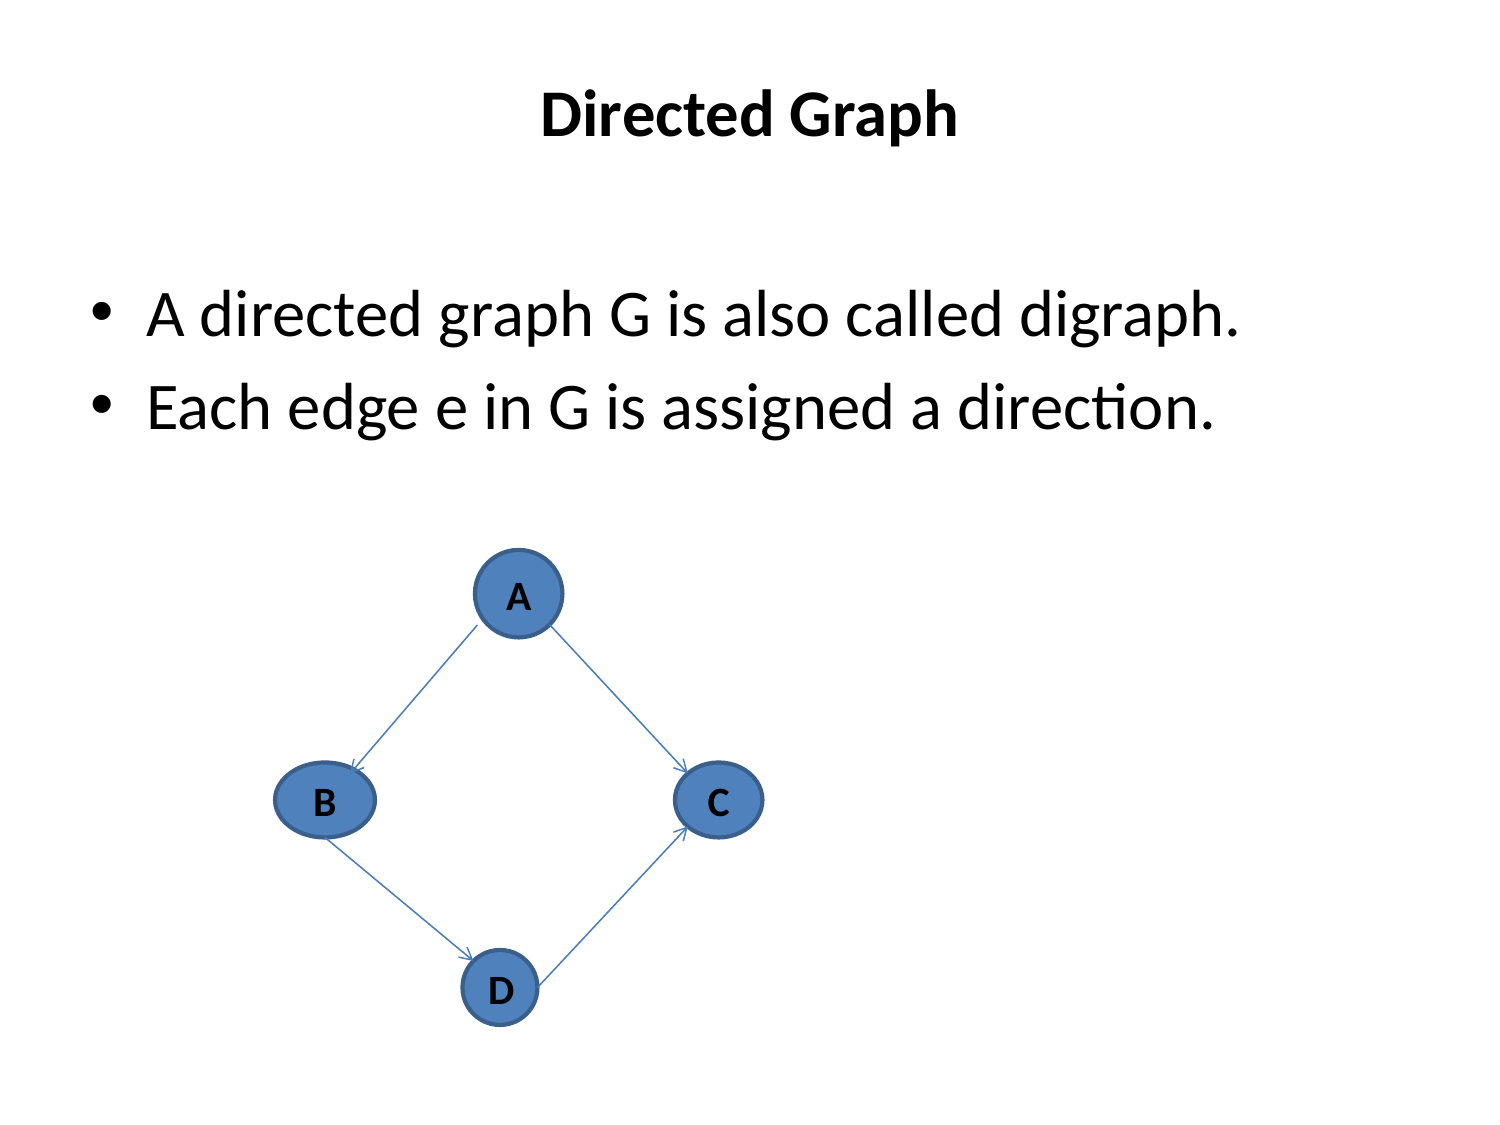

# Directed Graph
A directed graph G is also called digraph.
Each edge e in G is assigned a direction.

A
B
C
D